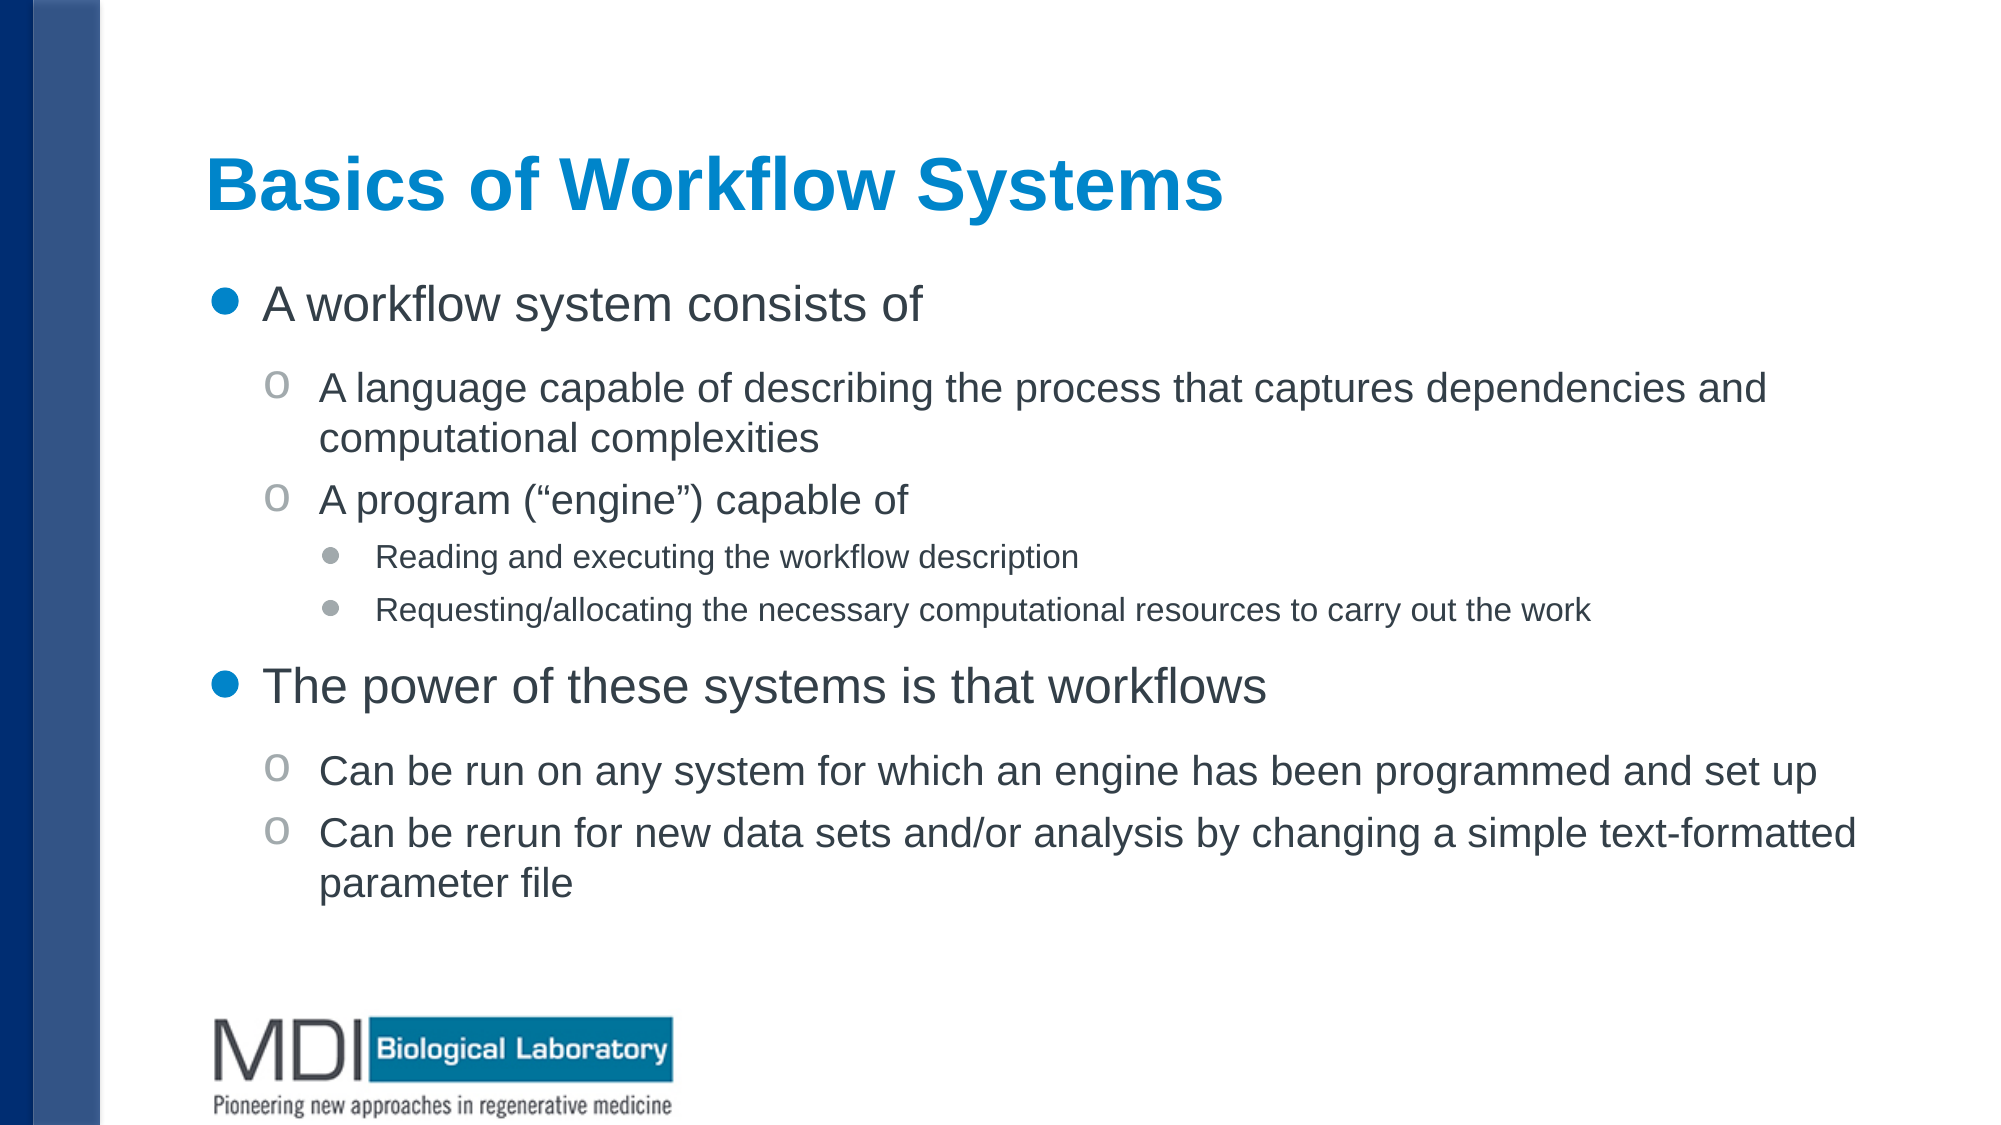

# Basics of Workflow Systems
A workflow system consists of
A language capable of describing the process that captures dependencies and computational complexities
A program (“engine”) capable of
Reading and executing the workflow description
Requesting/allocating the necessary computational resources to carry out the work
The power of these systems is that workflows
Can be run on any system for which an engine has been programmed and set up
Can be rerun for new data sets and/or analysis by changing a simple text-formatted parameter file